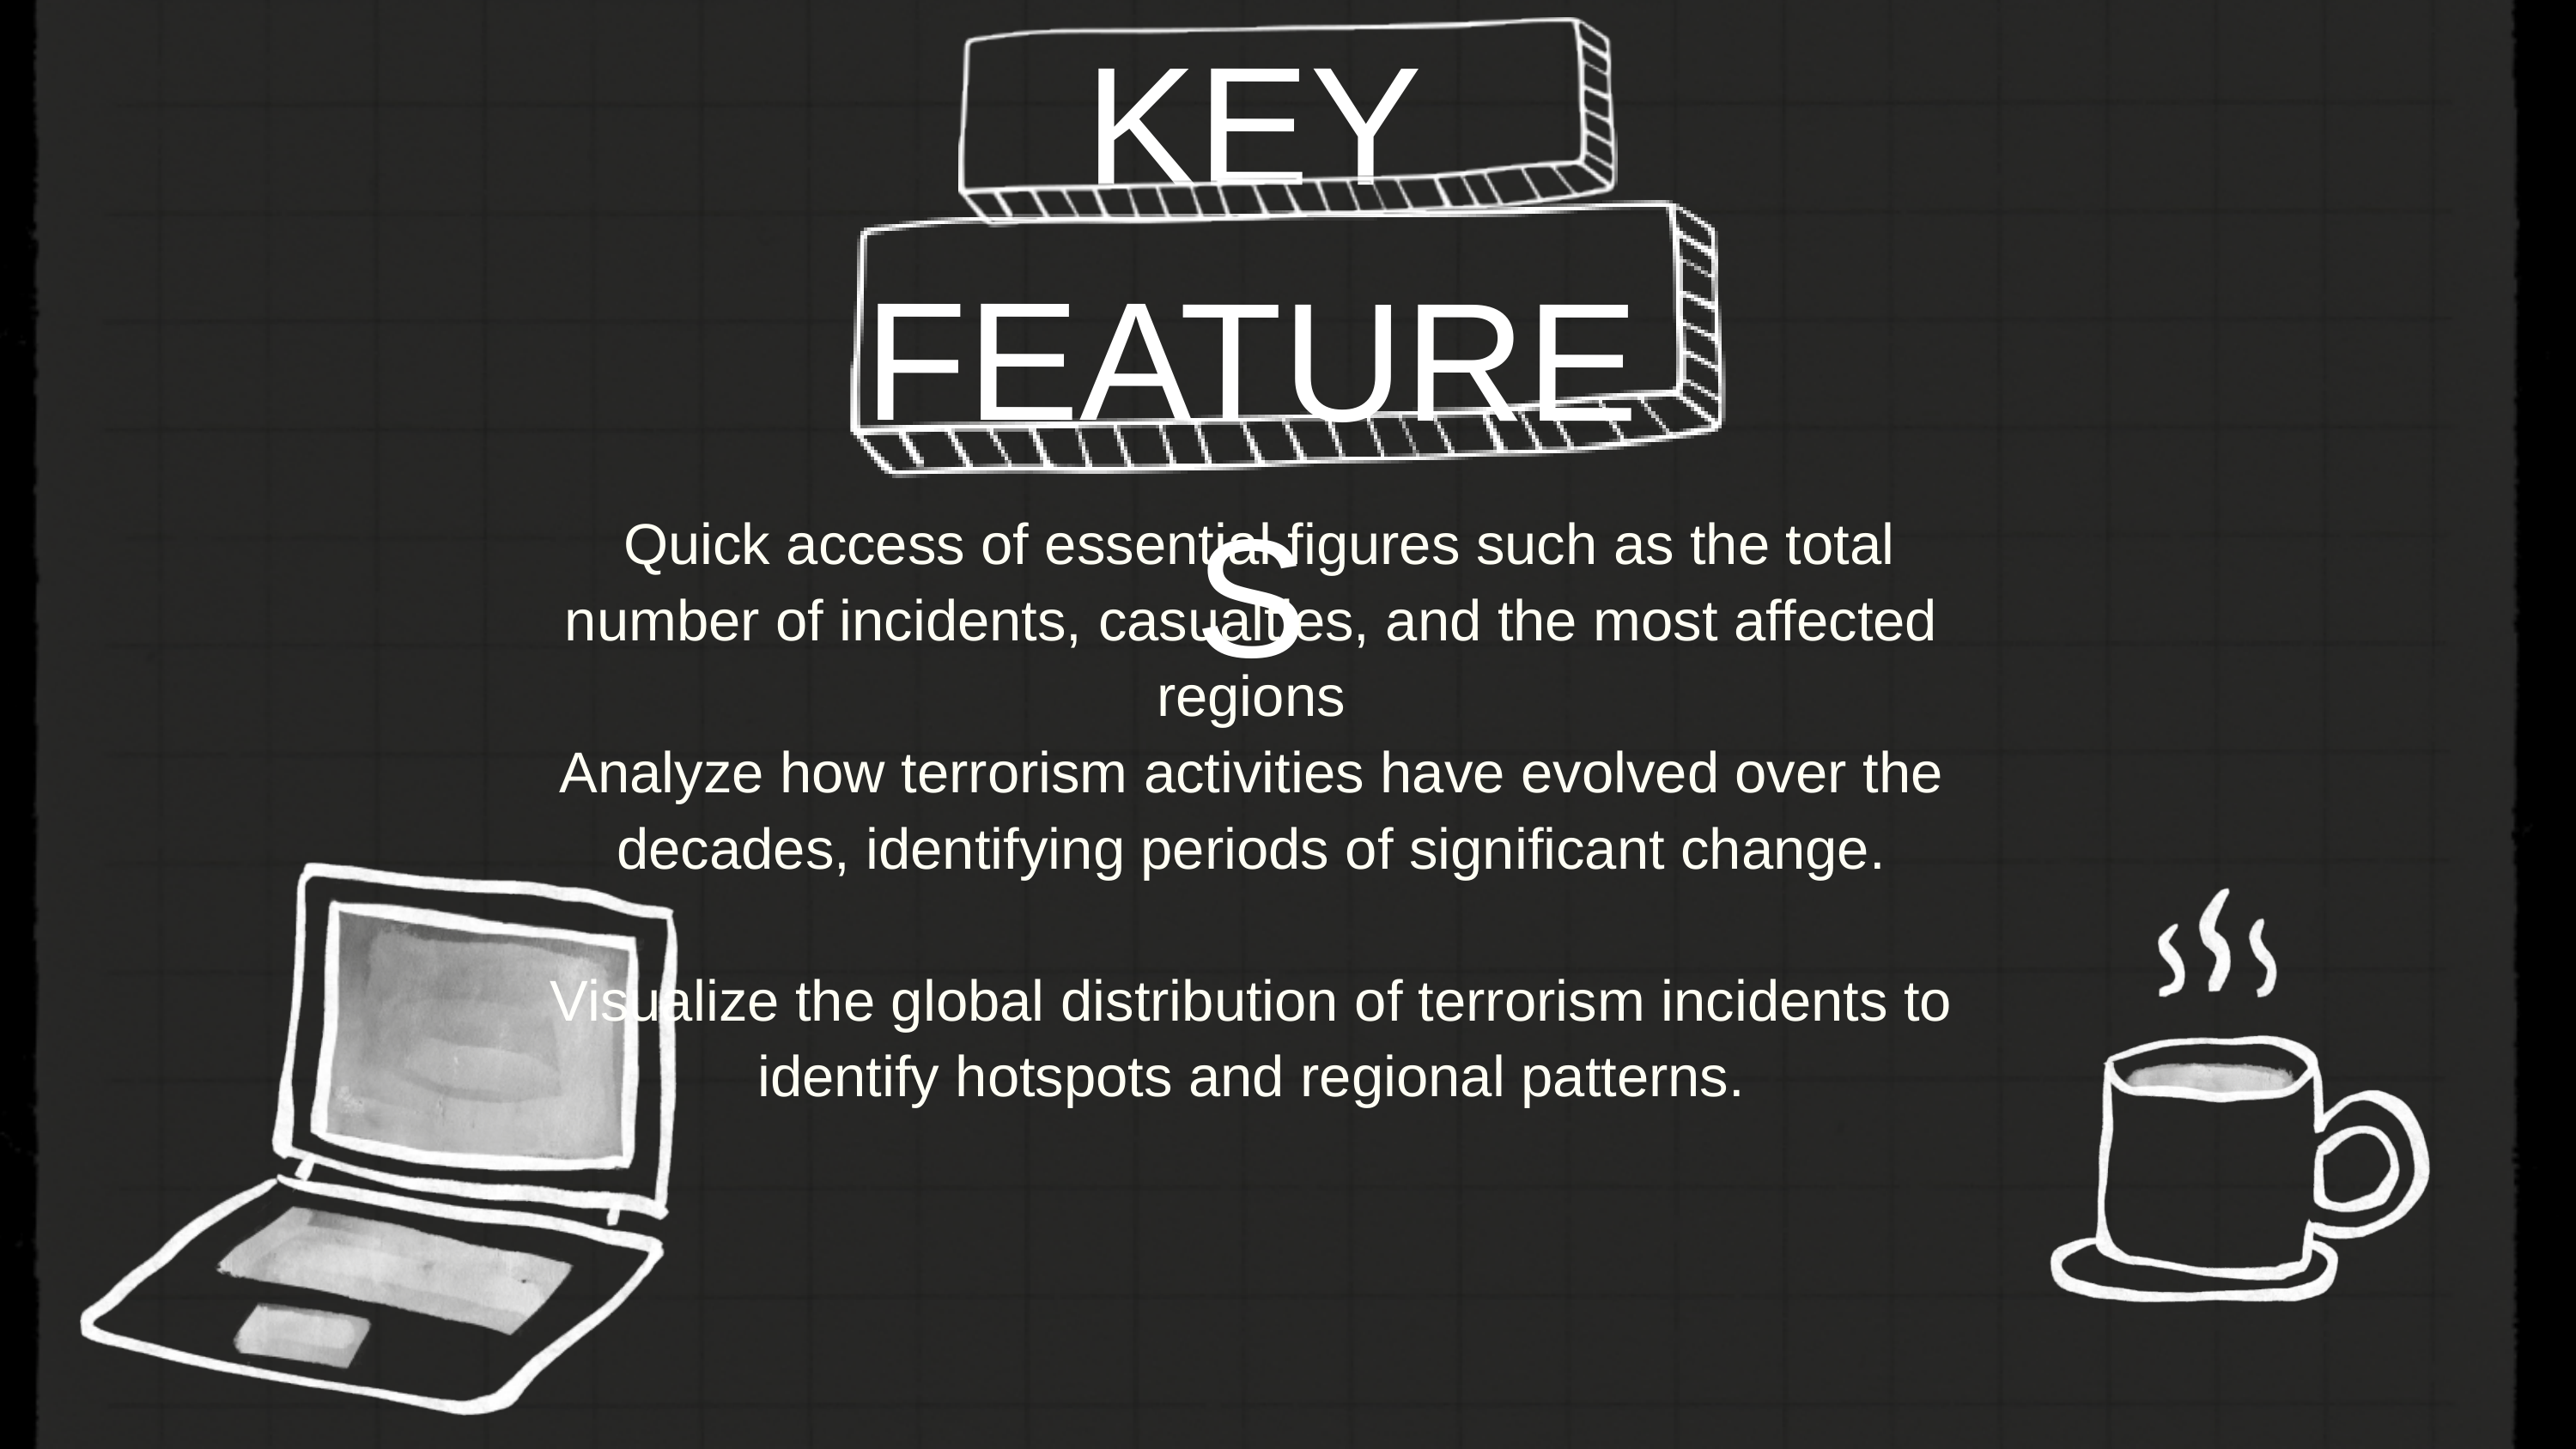

KEY FEATURES

 Quick access of essential figures such as the total number of incidents, casualties, and the most affected regions
Analyze how terrorism activities have evolved over the decades, identifying periods of significant change.

Visualize the global distribution of terrorism incidents to identify hotspots and regional patterns.